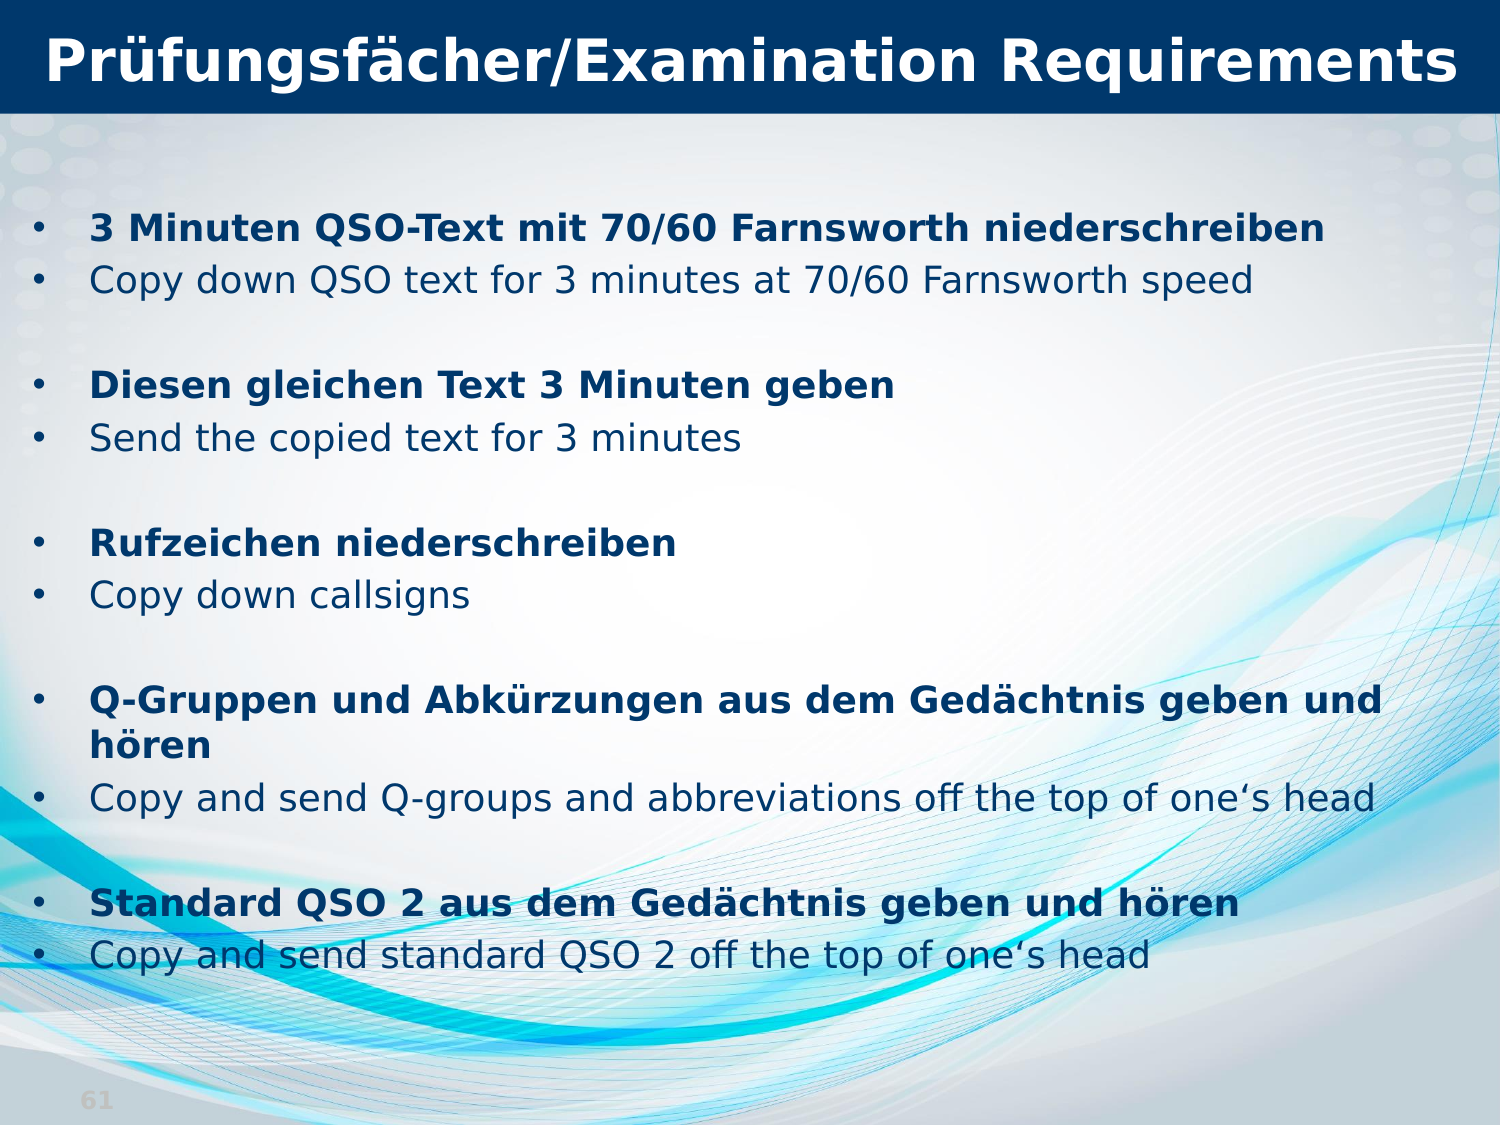

# Prüfungsfächer/Examination Requirements
3 Minuten QSO-Text mit 70/60 Farnsworth niederschreiben
Copy down QSO text for 3 minutes at 70/60 Farnsworth speed

Diesen gleichen Text 3 Minuten geben
Send the copied text for 3 minutes

Rufzeichen niederschreiben
Copy down callsigns

Q-Gruppen und Abkürzungen aus dem Gedächtnis geben und hören
Copy and send Q-groups and abbreviations off the top of one‘s head

Standard QSO 2 aus dem Gedächtnis geben und hören
Copy and send standard QSO 2 off the top of one‘s head

61